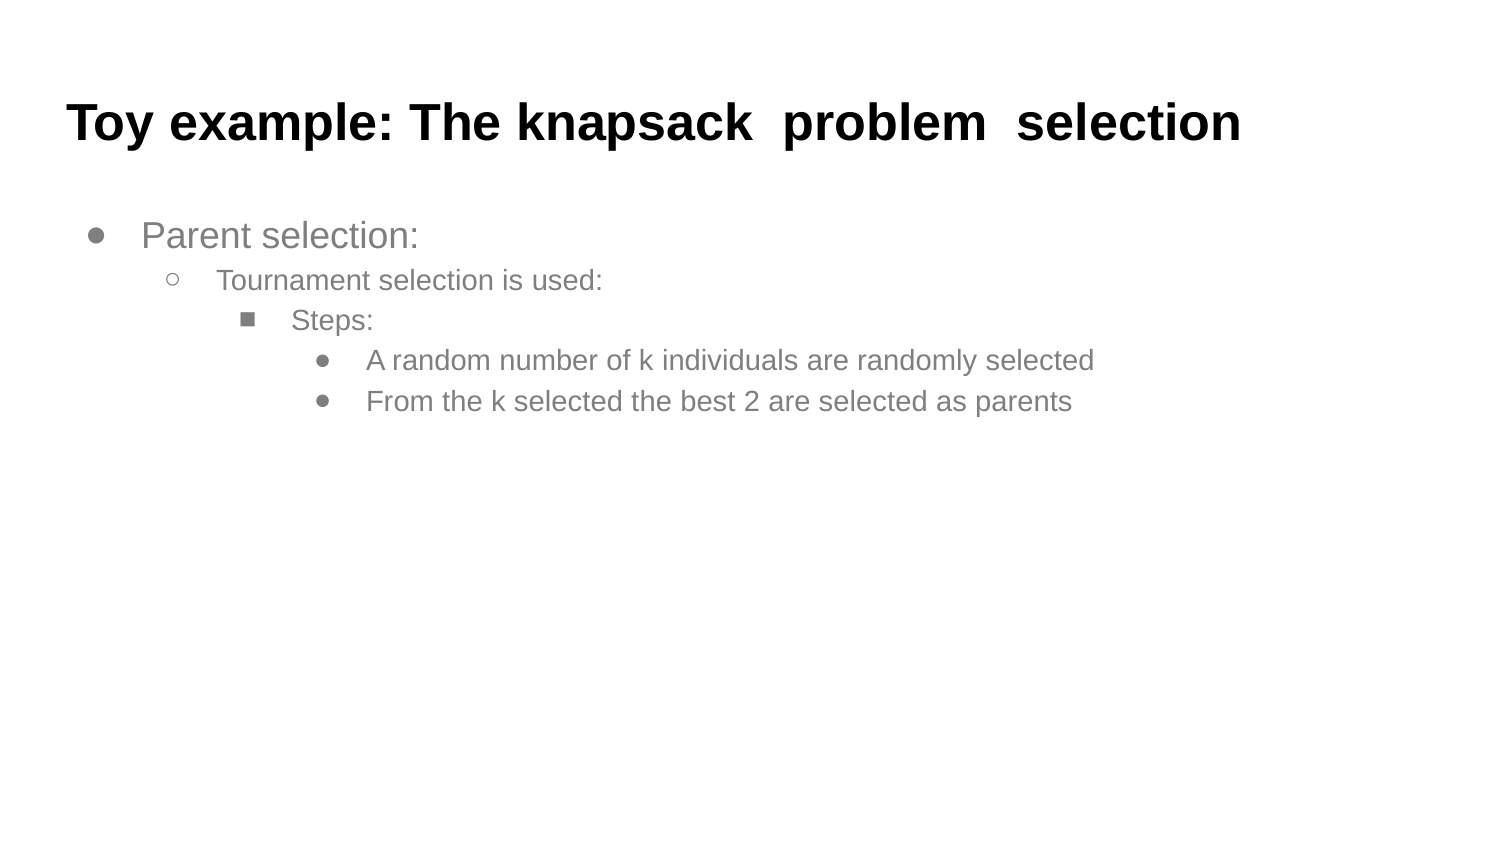

# Toy example: The knapsack  problem  selection
Parent selection:
Tournament selection is used:
Steps:
A random number of k individuals are randomly selected
From the k selected the best 2 are selected as parents